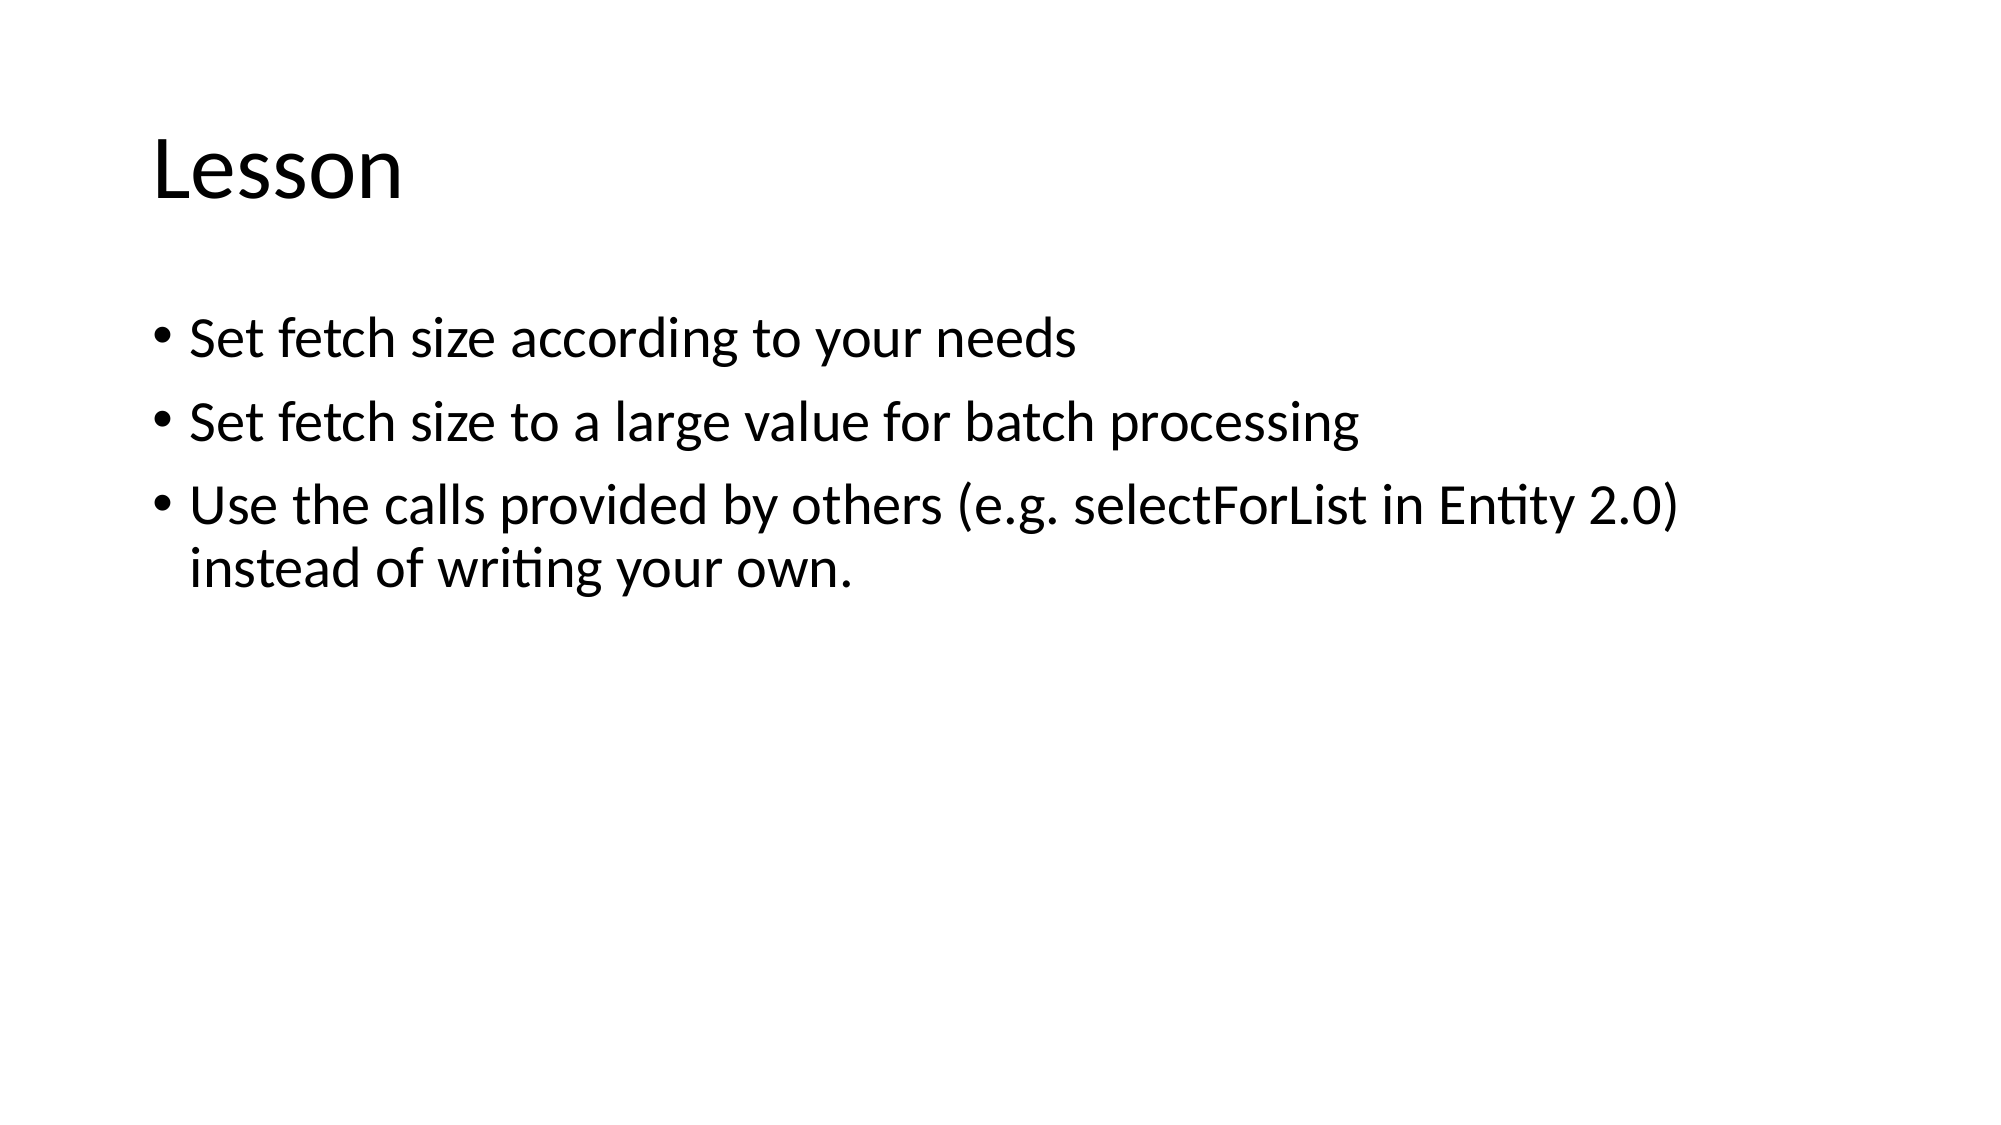

# Lesson
Set fetch size according to your needs
Set fetch size to a large value for batch processing
Use the calls provided by others (e.g. selectForList in Entity 2.0) instead of writing your own.